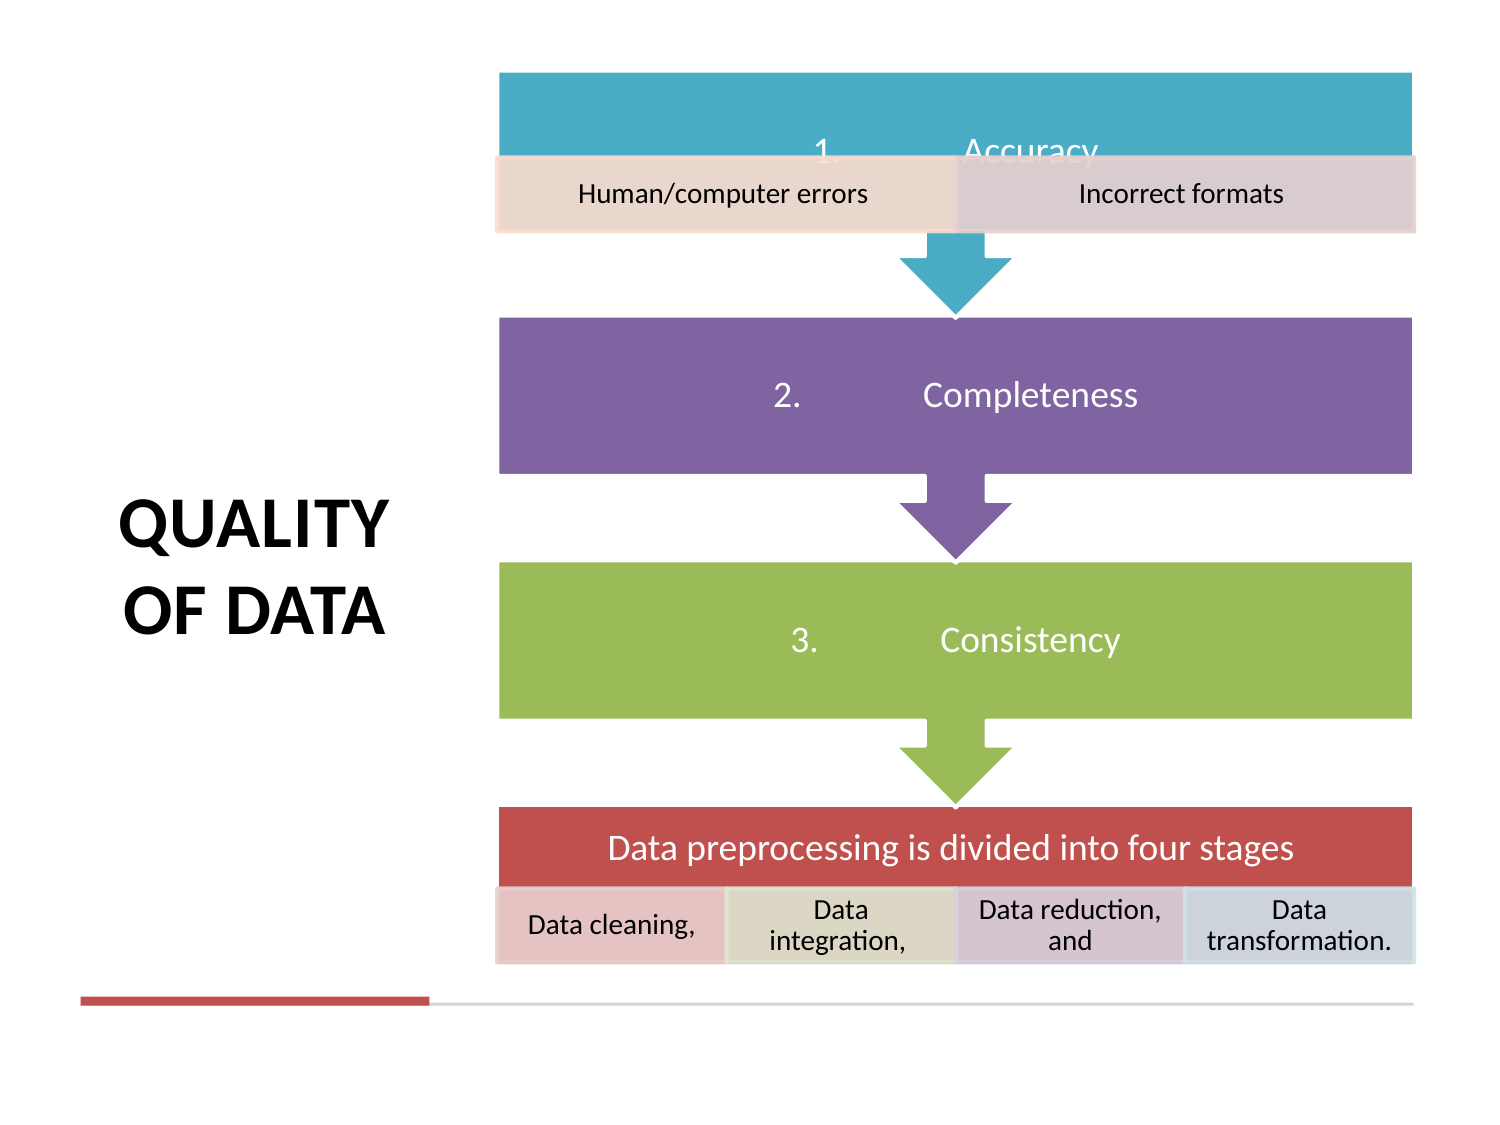

# quality of data
Data preprocessing is divided into four stages
Data cleaning,
Data integration,
Data reduction, and
Data transformation.
3.  	Consistency
2.  	Completeness
1.	Accuracy
Human/computer errors
Incorrect formats